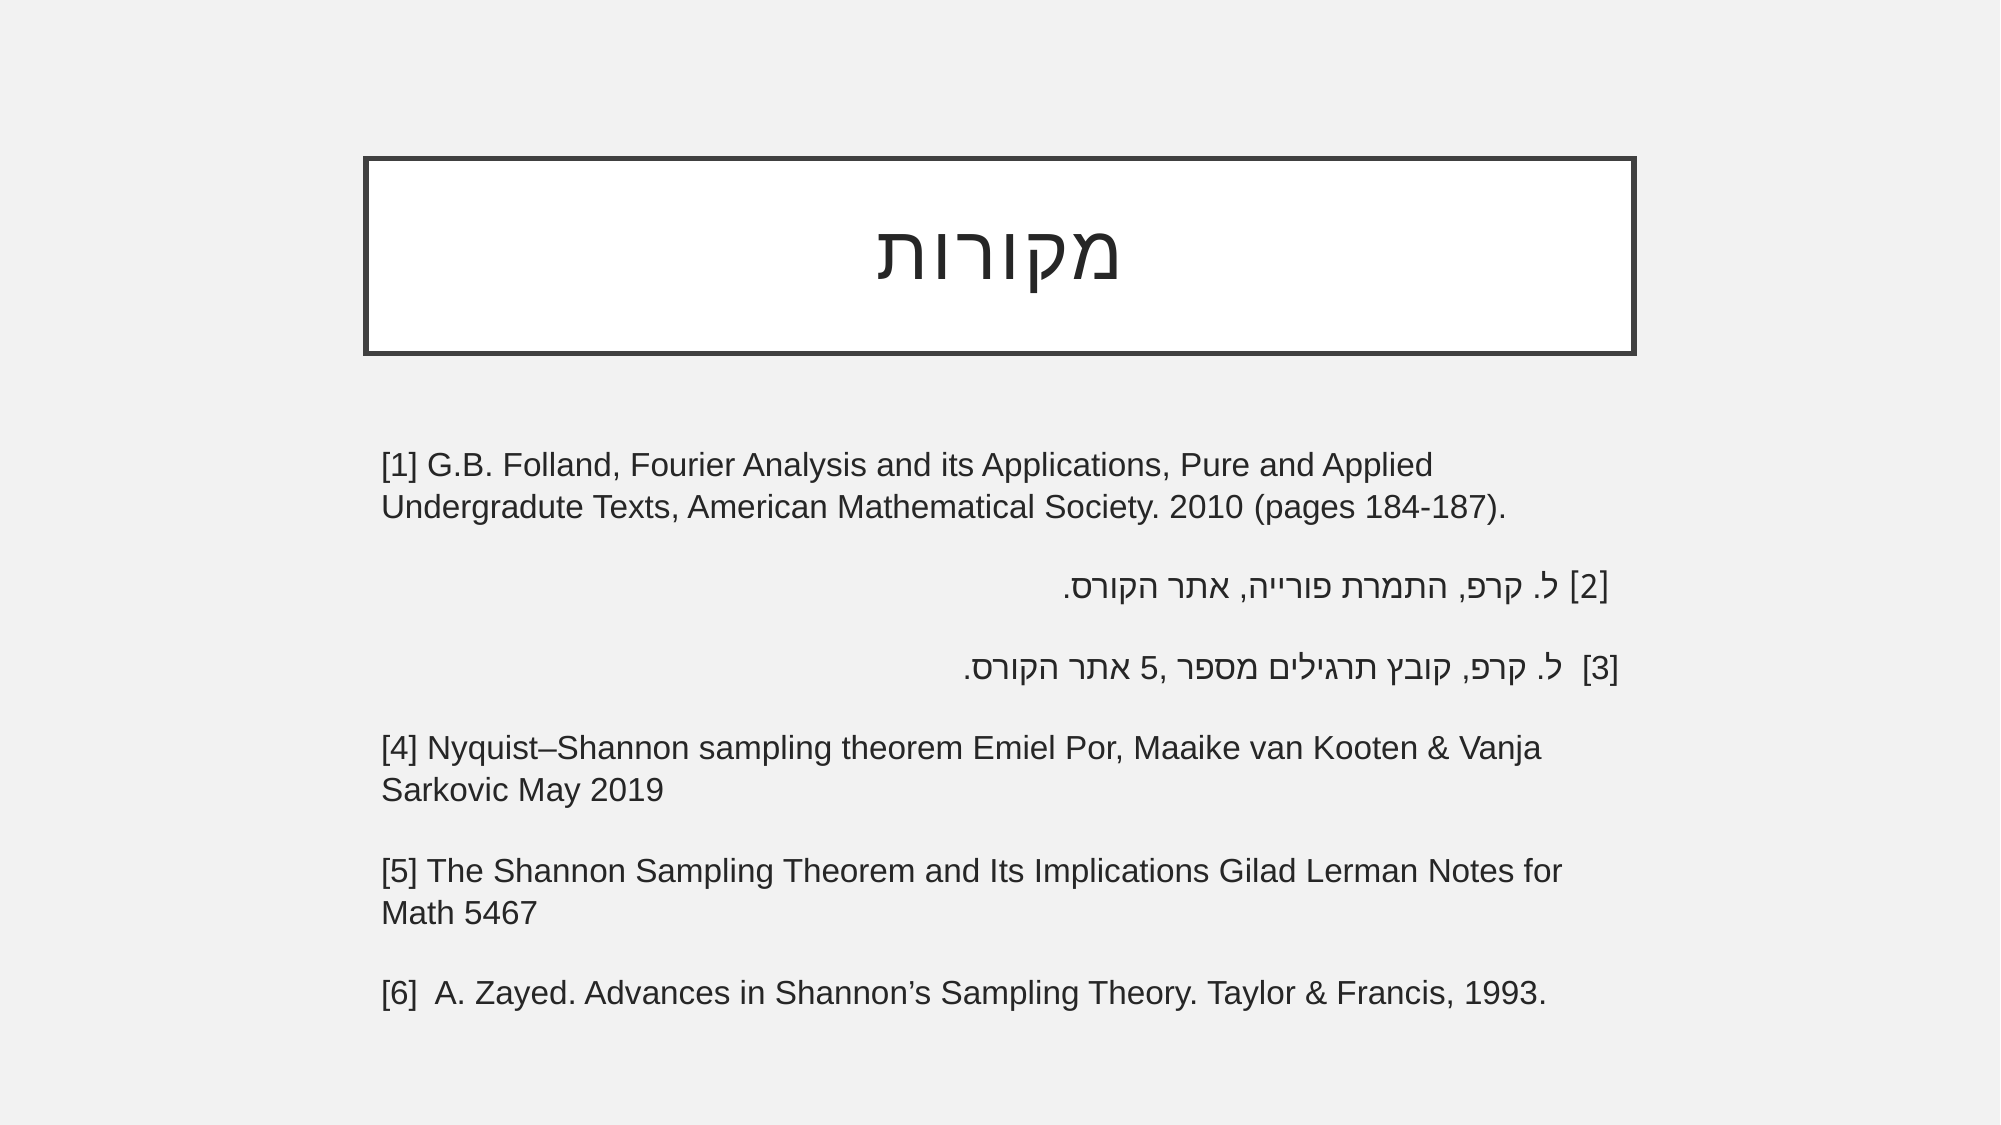

# מקורות
[1] G.B. Folland, Fourier Analysis and its Applications, Pure and Applied Undergradute Texts, American Mathematical Society. 2010 (pages 184-187).
 [2] ל. קרפ, התמרת פורייה, אתר הקורס.
[3]  ל. קרפ, קובץ תרגילים מספר ,5 אתר הקורס.
[4] Nyquist–Shannon sampling theorem Emiel Por, Maaike van Kooten & Vanja Sarkovic May 2019
[5] The Shannon Sampling Theorem and Its Implications Gilad Lerman Notes for Math 5467
[6]  A. Zayed. Advances in Shannon’s Sampling Theory. Taylor & Francis, 1993.